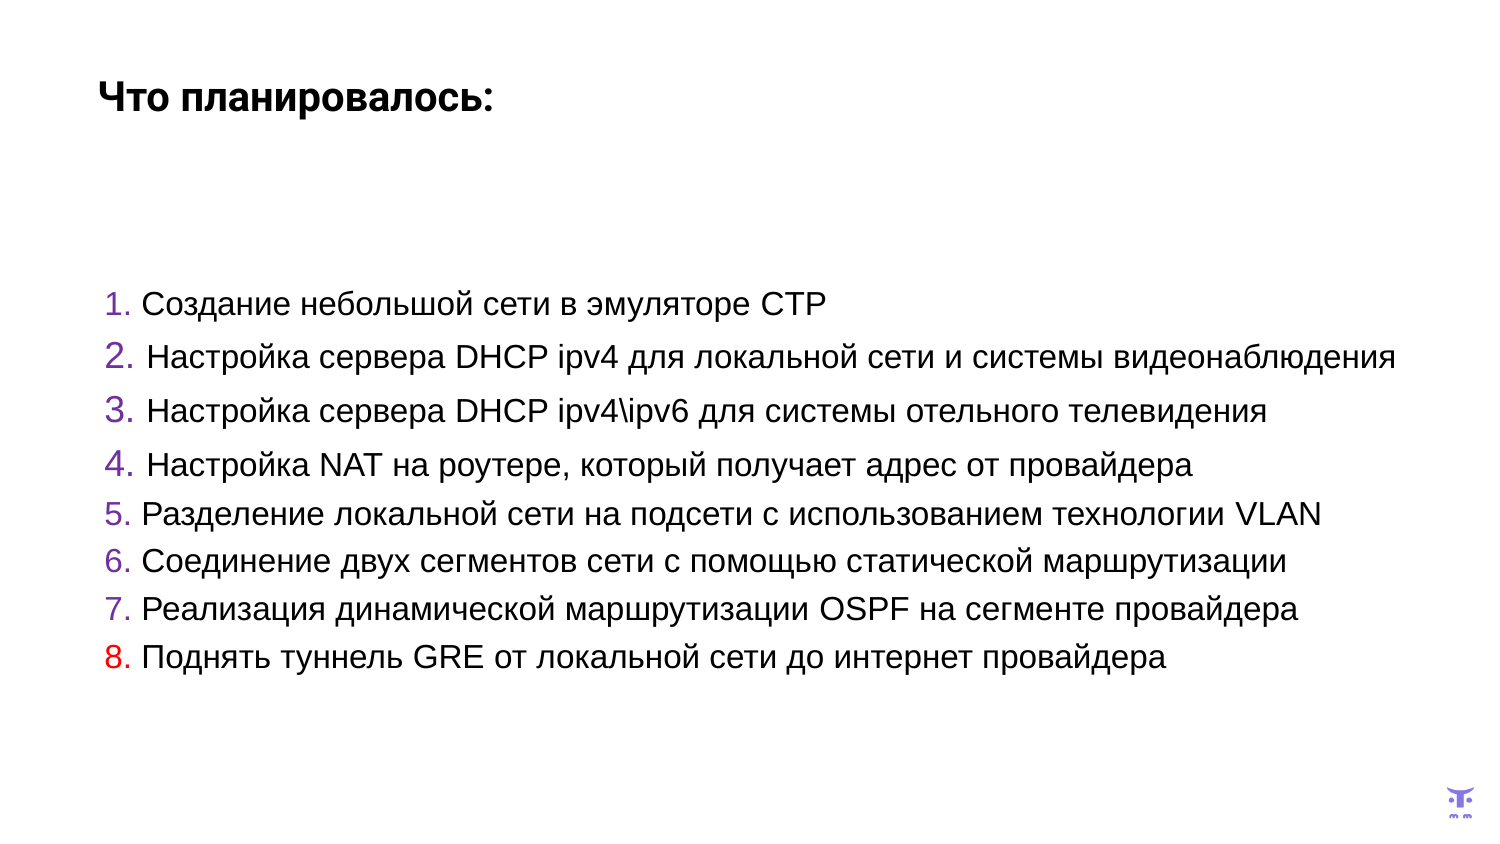

# Что планировалось:
1. Создание небольшой сети в эмуляторе CTP
2. Настройка сервера DHCP ipv4 для локальной сети и системы видеонаблюдения
3. Настройка сервера DHCP ipv4\ipv6 для системы отельного телевидения
4. Настройка NAT на роутере, который получает адрес от провайдера
5. Разделение локальной сети на подсети с использованием технологии VLAN
6. Соединение двух сегментов сети с помощью статической маршрутизации
7. Реализация динамической маршрутизации OSPF на сегменте провайдера
8. Поднять туннель GRE от локальной сети до интернет провайдера